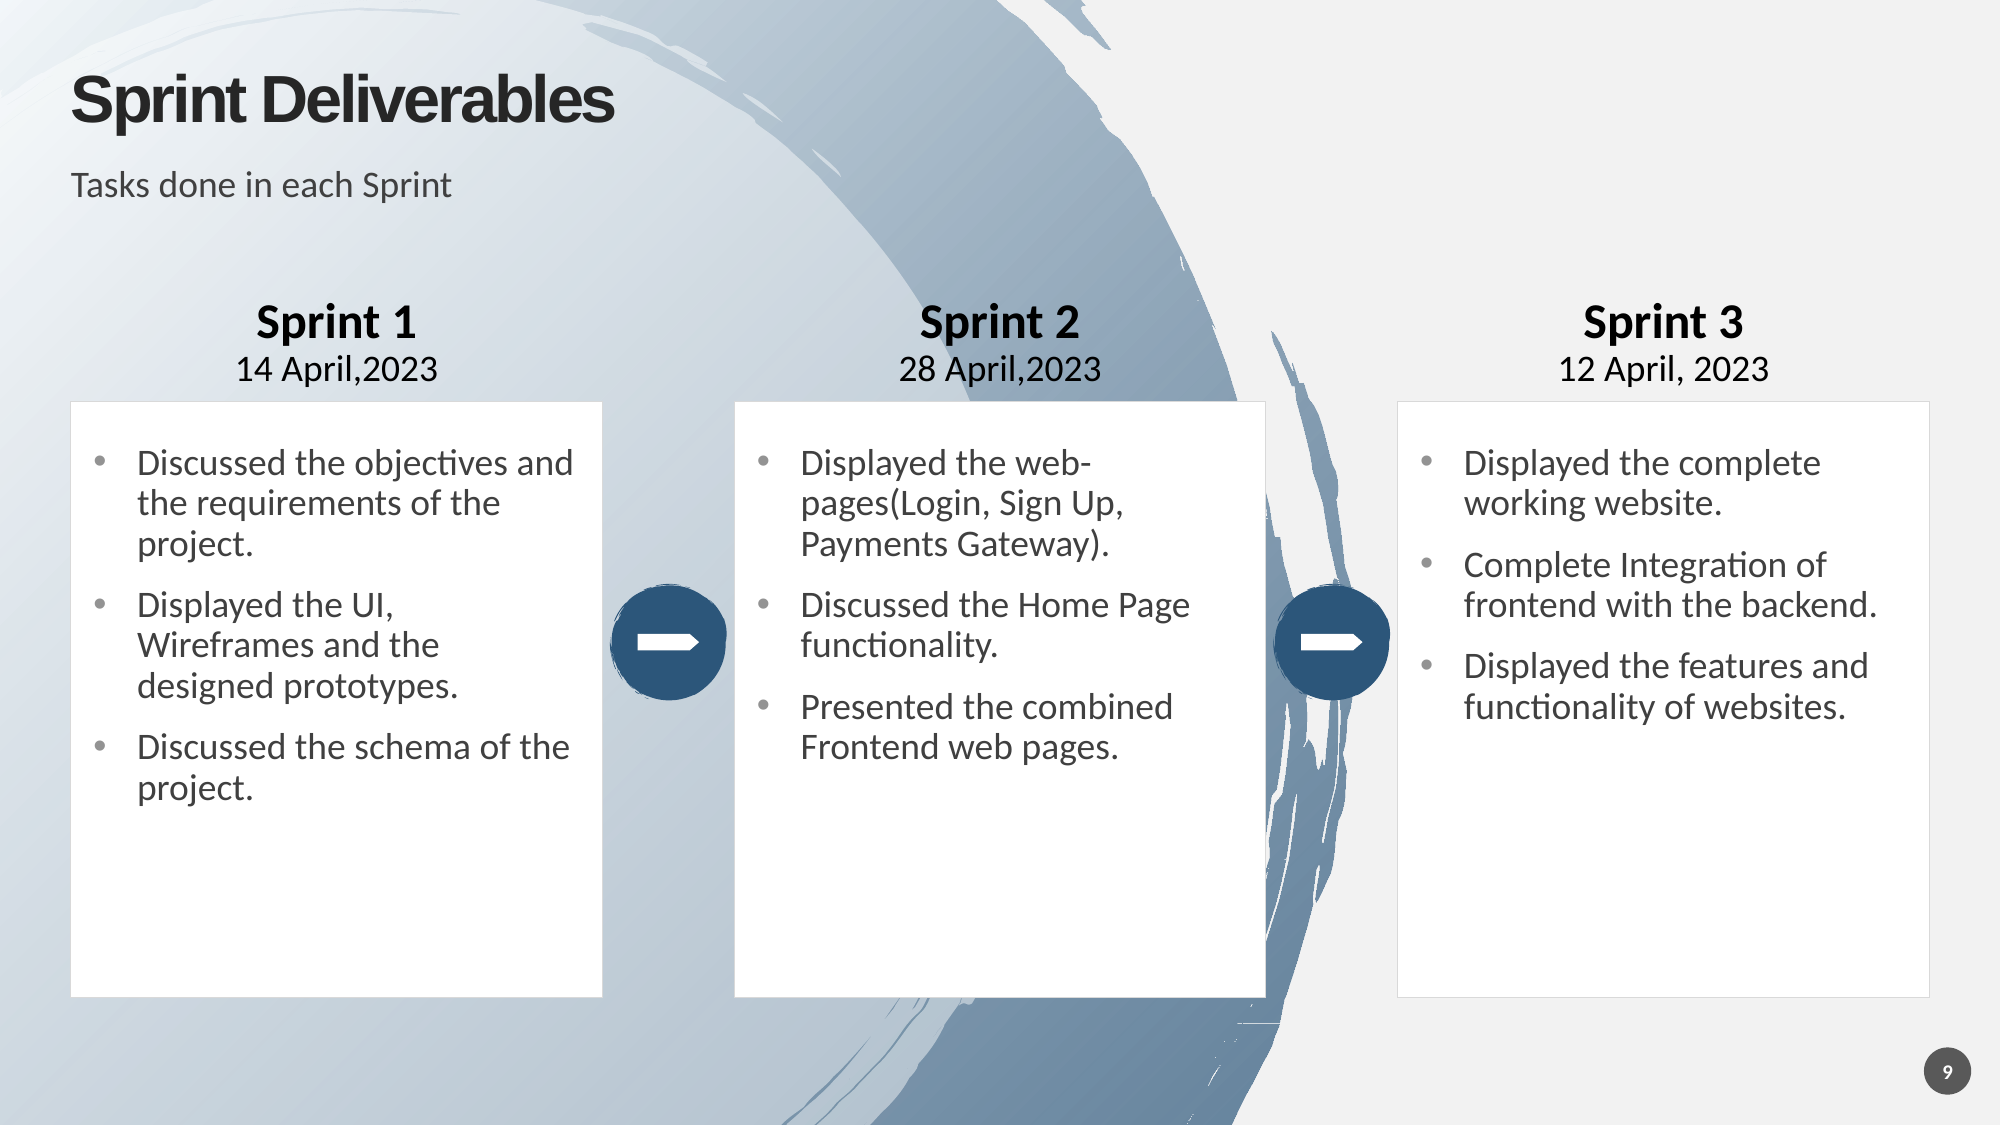

# Sprint Deliverables
Tasks done in each Sprint
Sprint 1
14 April,2023
Sprint 2
28 April,2023
Sprint 3
12 April, 2023
Discussed the objectives and the requirements of the project.
Displayed the UI, Wireframes and the designed prototypes.
Discussed the schema of the project.

Displayed the web-pages(Login, Sign Up, Payments Gateway).
Discussed the Home Page functionality.
Presented the combined Frontend web pages.

Displayed the complete working website.
Complete Integration of  frontend with the backend.
Displayed the features and functionality of websites.

9